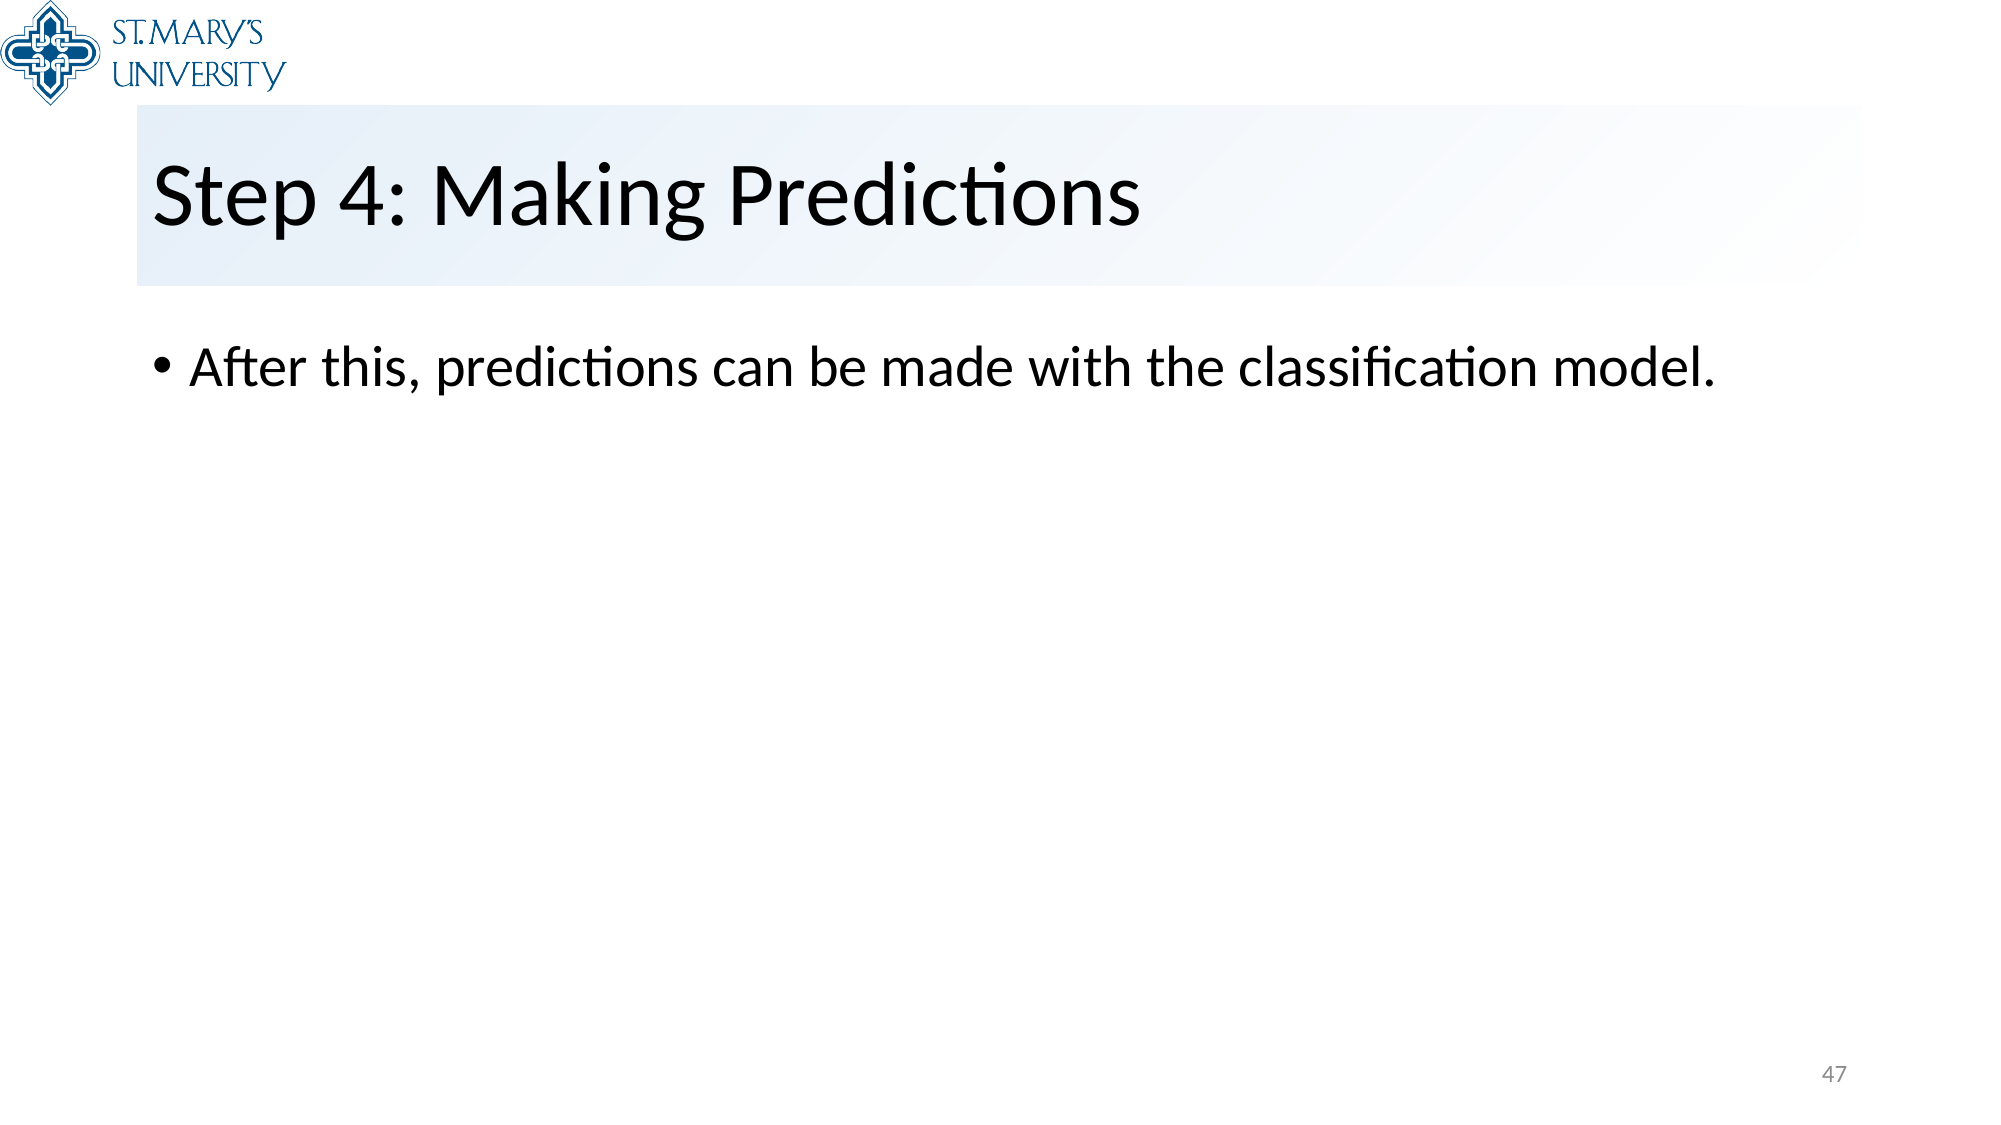

# Step 4: Making Predictions
After this, predictions can be made with the classification model.

47